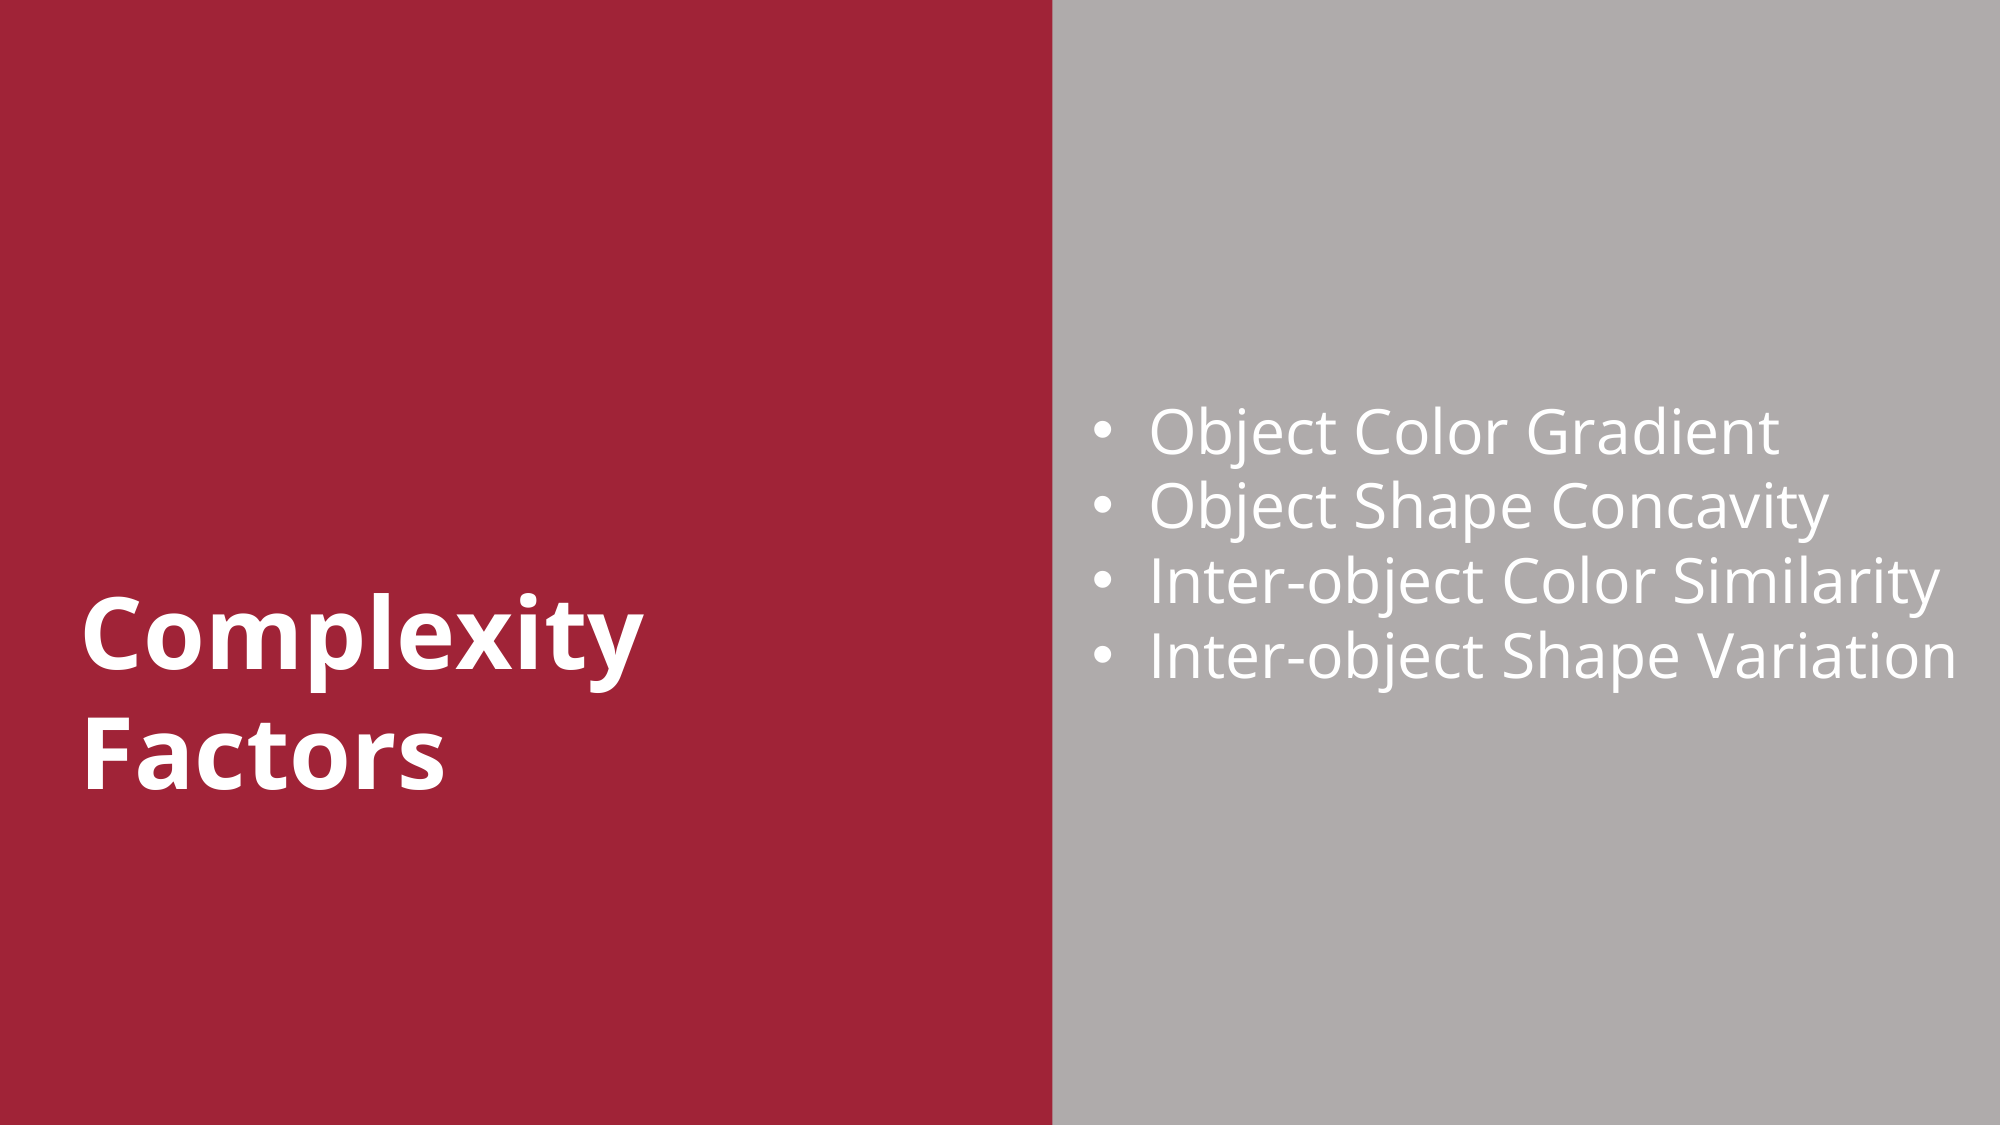

Object Color Gradient
Object Shape Concavity
Inter-object Color Similarity
Inter-object Shape Variation
Complexity Factors